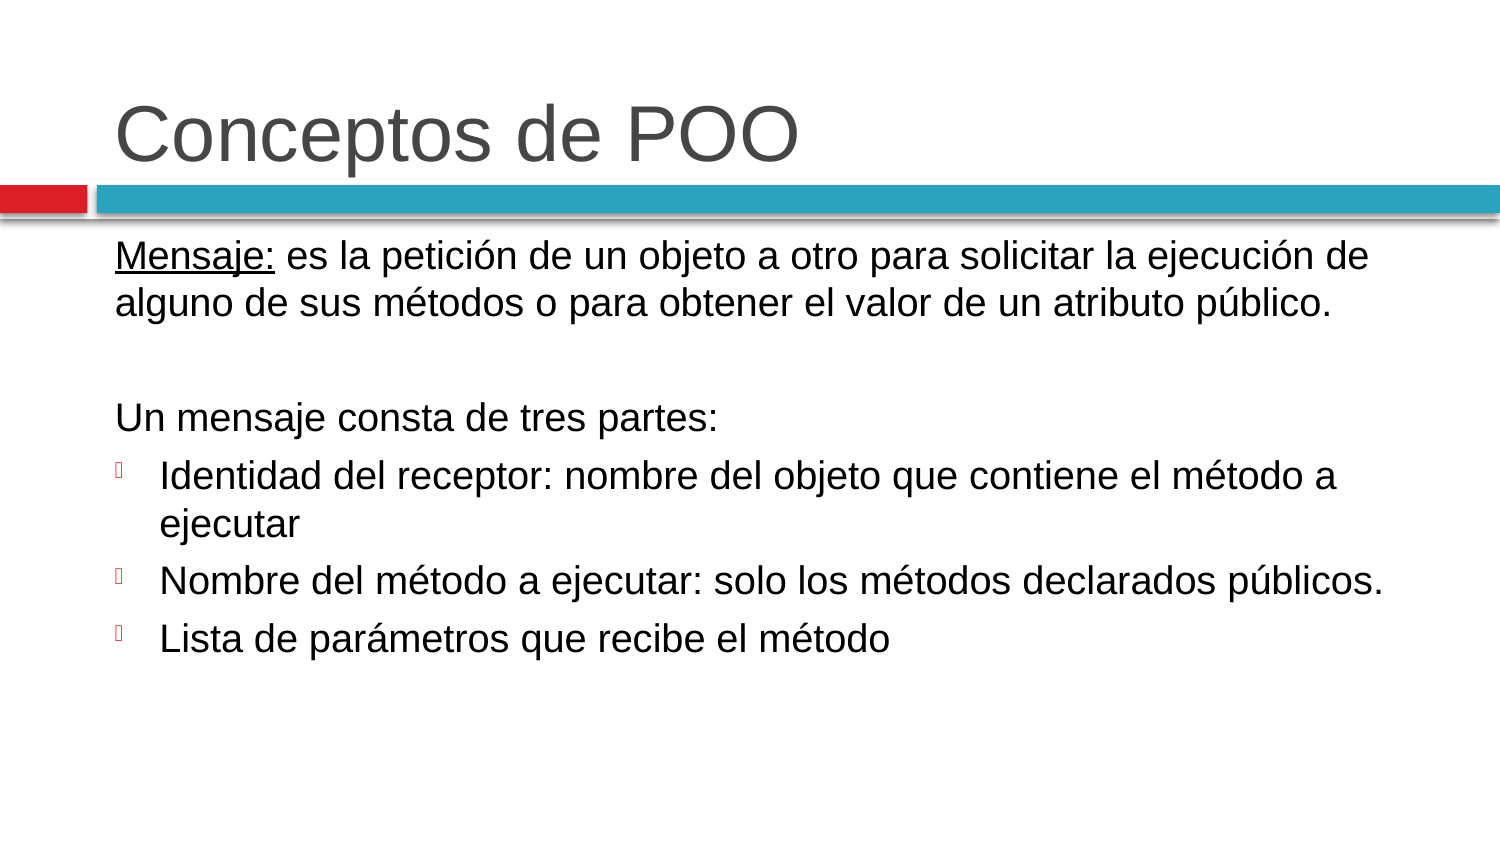

# Conceptos de POO
Mensaje: es la petición de un objeto a otro para solicitar la ejecución de alguno de sus métodos o para obtener el valor de un atributo público.

Un mensaje consta de tres partes:
Identidad del receptor: nombre del objeto que contiene el método a ejecutar
Nombre del método a ejecutar: solo los métodos declarados públicos.
Lista de parámetros que recibe el método